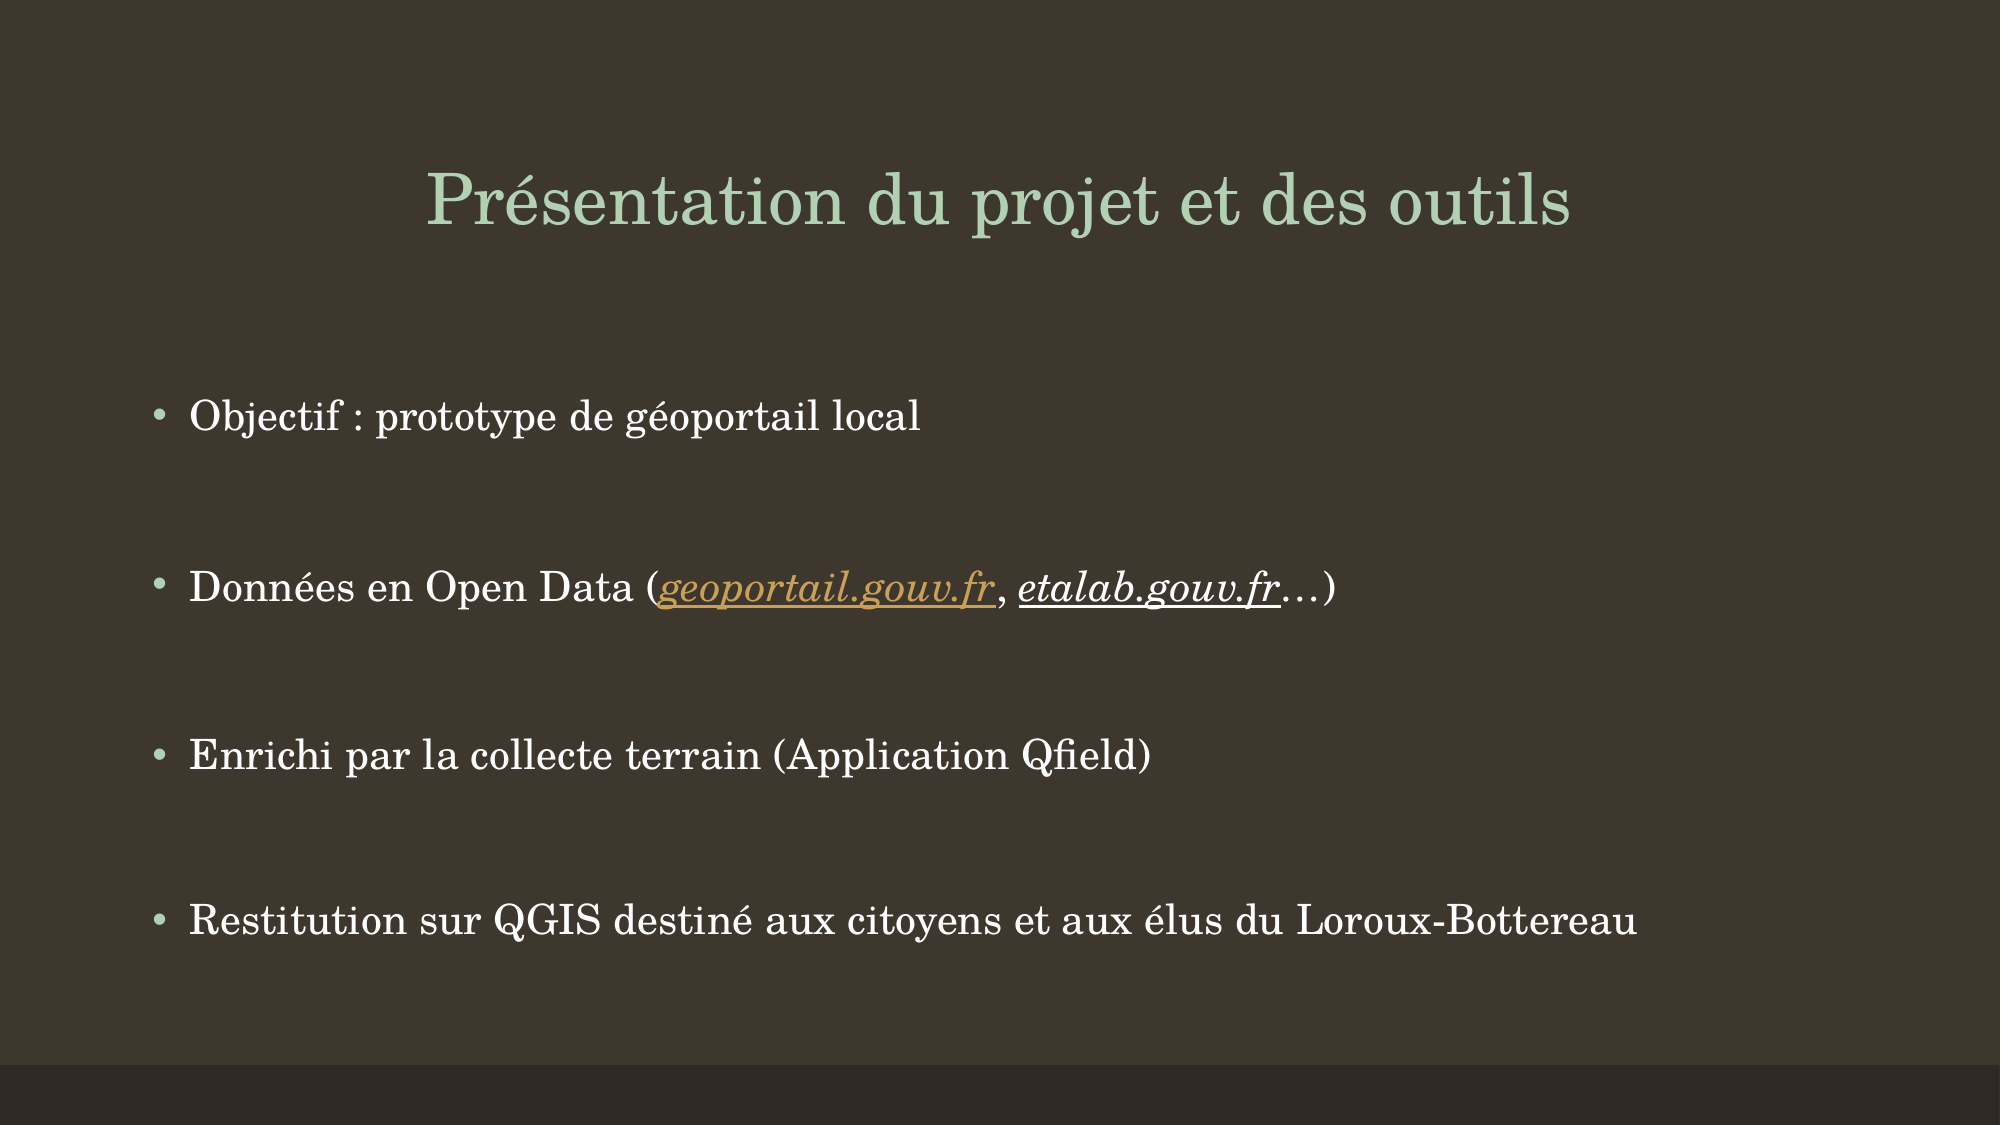

# Présentation du projet et des outils

Objectif : prototype de géoportail local

Données en Open Data (geoportail.gouv.fr, etalab.gouv.fr…)

Enrichi par la collecte terrain (Application Qfield)

Restitution sur QGIS destiné aux citoyens et aux élus du Loroux-Bottereau